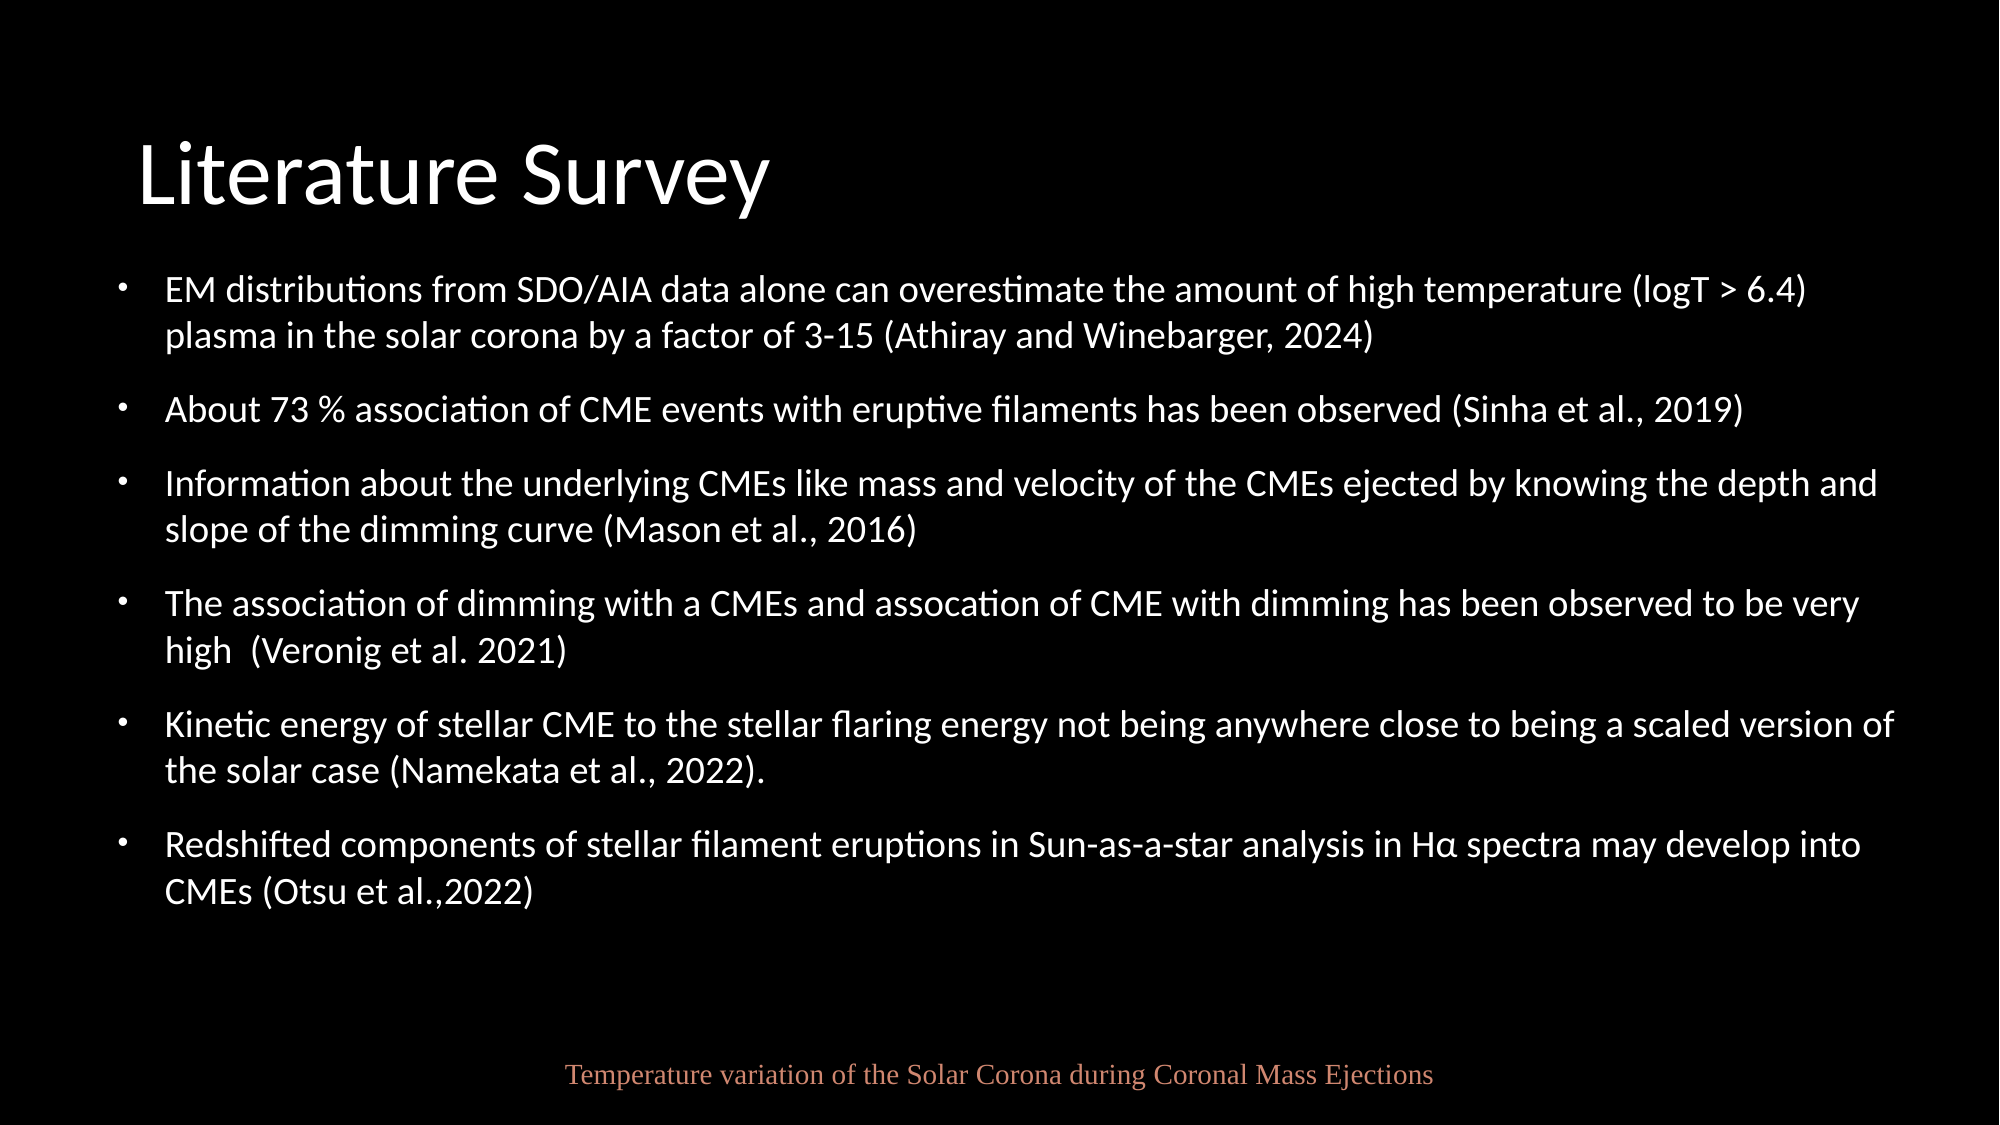

# Literature Survey
EM distributions from SDO/AIA data alone can overestimate the amount of high temperature (logT > 6.4) plasma in the solar corona by a factor of 3-15 (Athiray and Winebarger, 2024)
About 73 % association of CME events with eruptive filaments has been observed (Sinha et al., 2019)
Information about the underlying CMEs like mass and velocity of the CMEs ejected by knowing the depth and slope of the dimming curve (Mason et al., 2016)
The association of dimming with a CMEs and assocation of CME with dimming has been observed to be very high  (Veronig et al. 2021)
Kinetic energy of stellar CME to the stellar flaring energy not being anywhere close to being a scaled version of the solar case (Namekata et al., 2022).
Redshifted components of stellar filament eruptions in Sun-as-a-star analysis in Hα spectra may develop into CMEs (Otsu et al.,2022)
Temperature variation of the Solar Corona during Coronal Mass Ejections